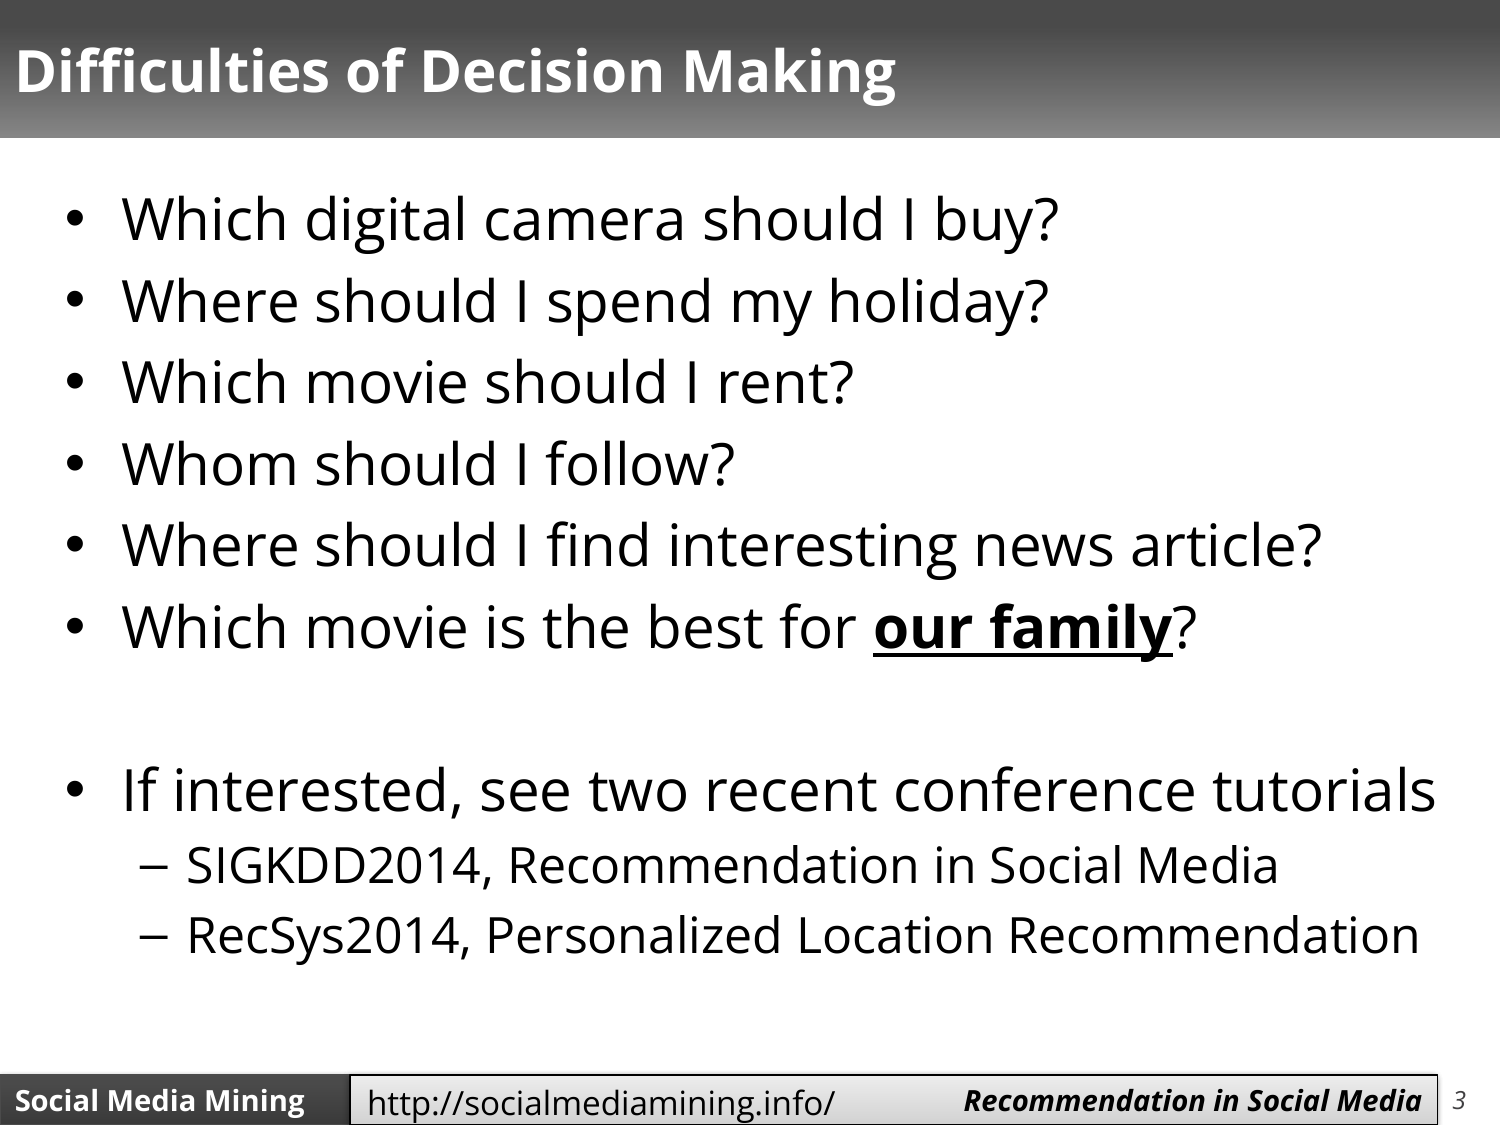

# Difficulties of Decision Making
Which digital camera should I buy?
Where should I spend my holiday?
Which movie should I rent?
Whom should I follow?
Where should I find interesting news article?
Which movie is the best for our family?

If interested, see two recent conference tutorials
SIGKDD2014, Recommendation in Social Media
RecSys2014, Personalized Location Recommendation